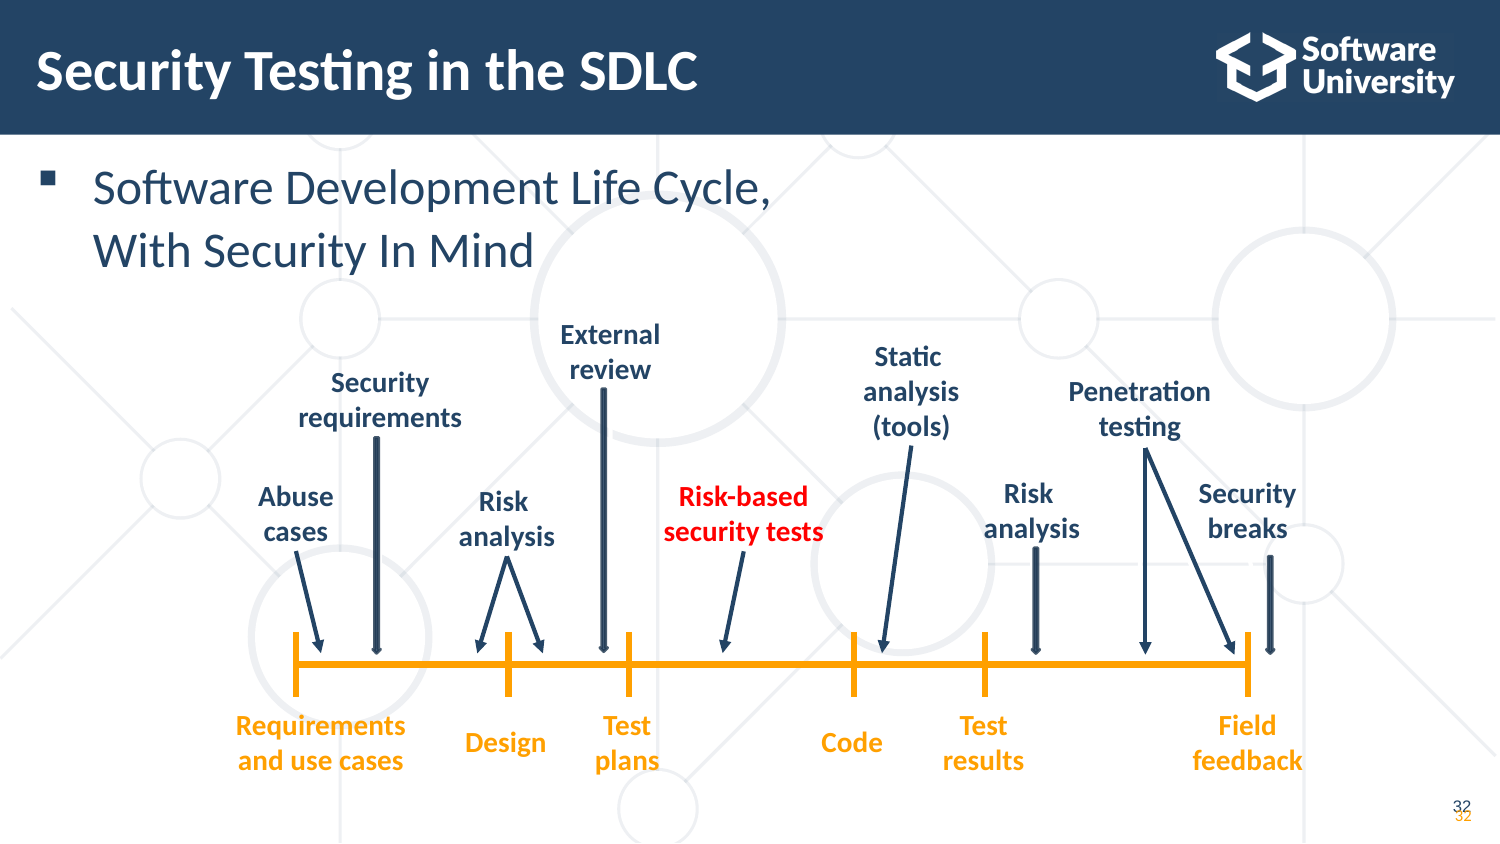

# Security Testing in the SDLC

Software Development Life Cycle,
With Security In Mind

External review
Static
analysis (tools)
Security requirements
Penetration testing

Risk
analysis
Security breaks
Abuse
cases
Risk-based security tests
Risk
analysis

Requirements
and use cases
Test plans
Test results
Field feedback
Design
Code
32
32